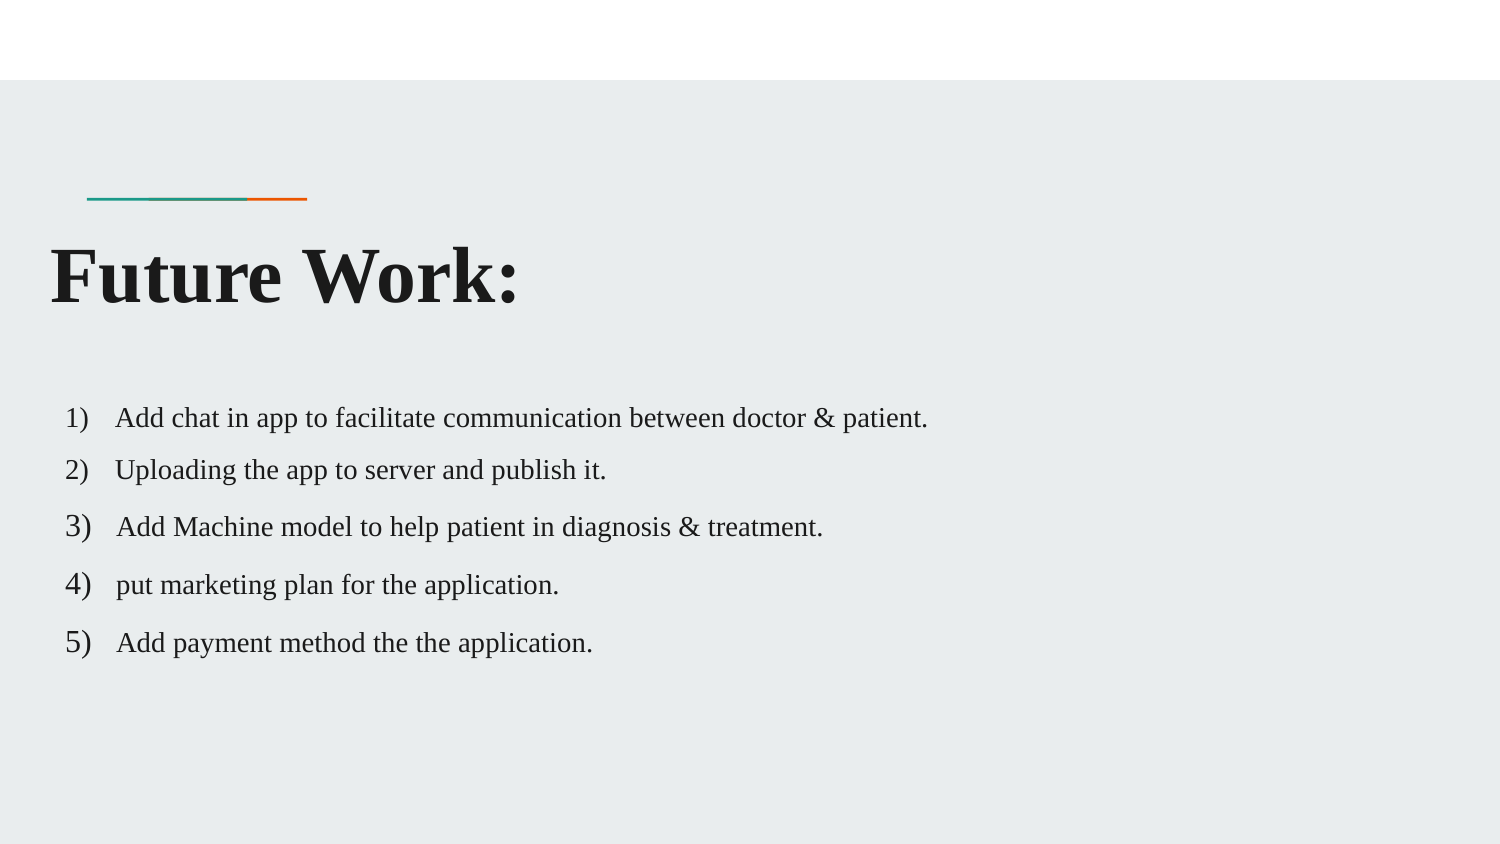

# Future Work:
Add chat in app to facilitate communication between doctor & patient.
Uploading the app to server and publish it.
3)   Add Machine model to help patient in diagnosis & treatment.
4)   put marketing plan for the application.
5)   Add payment method the the application.